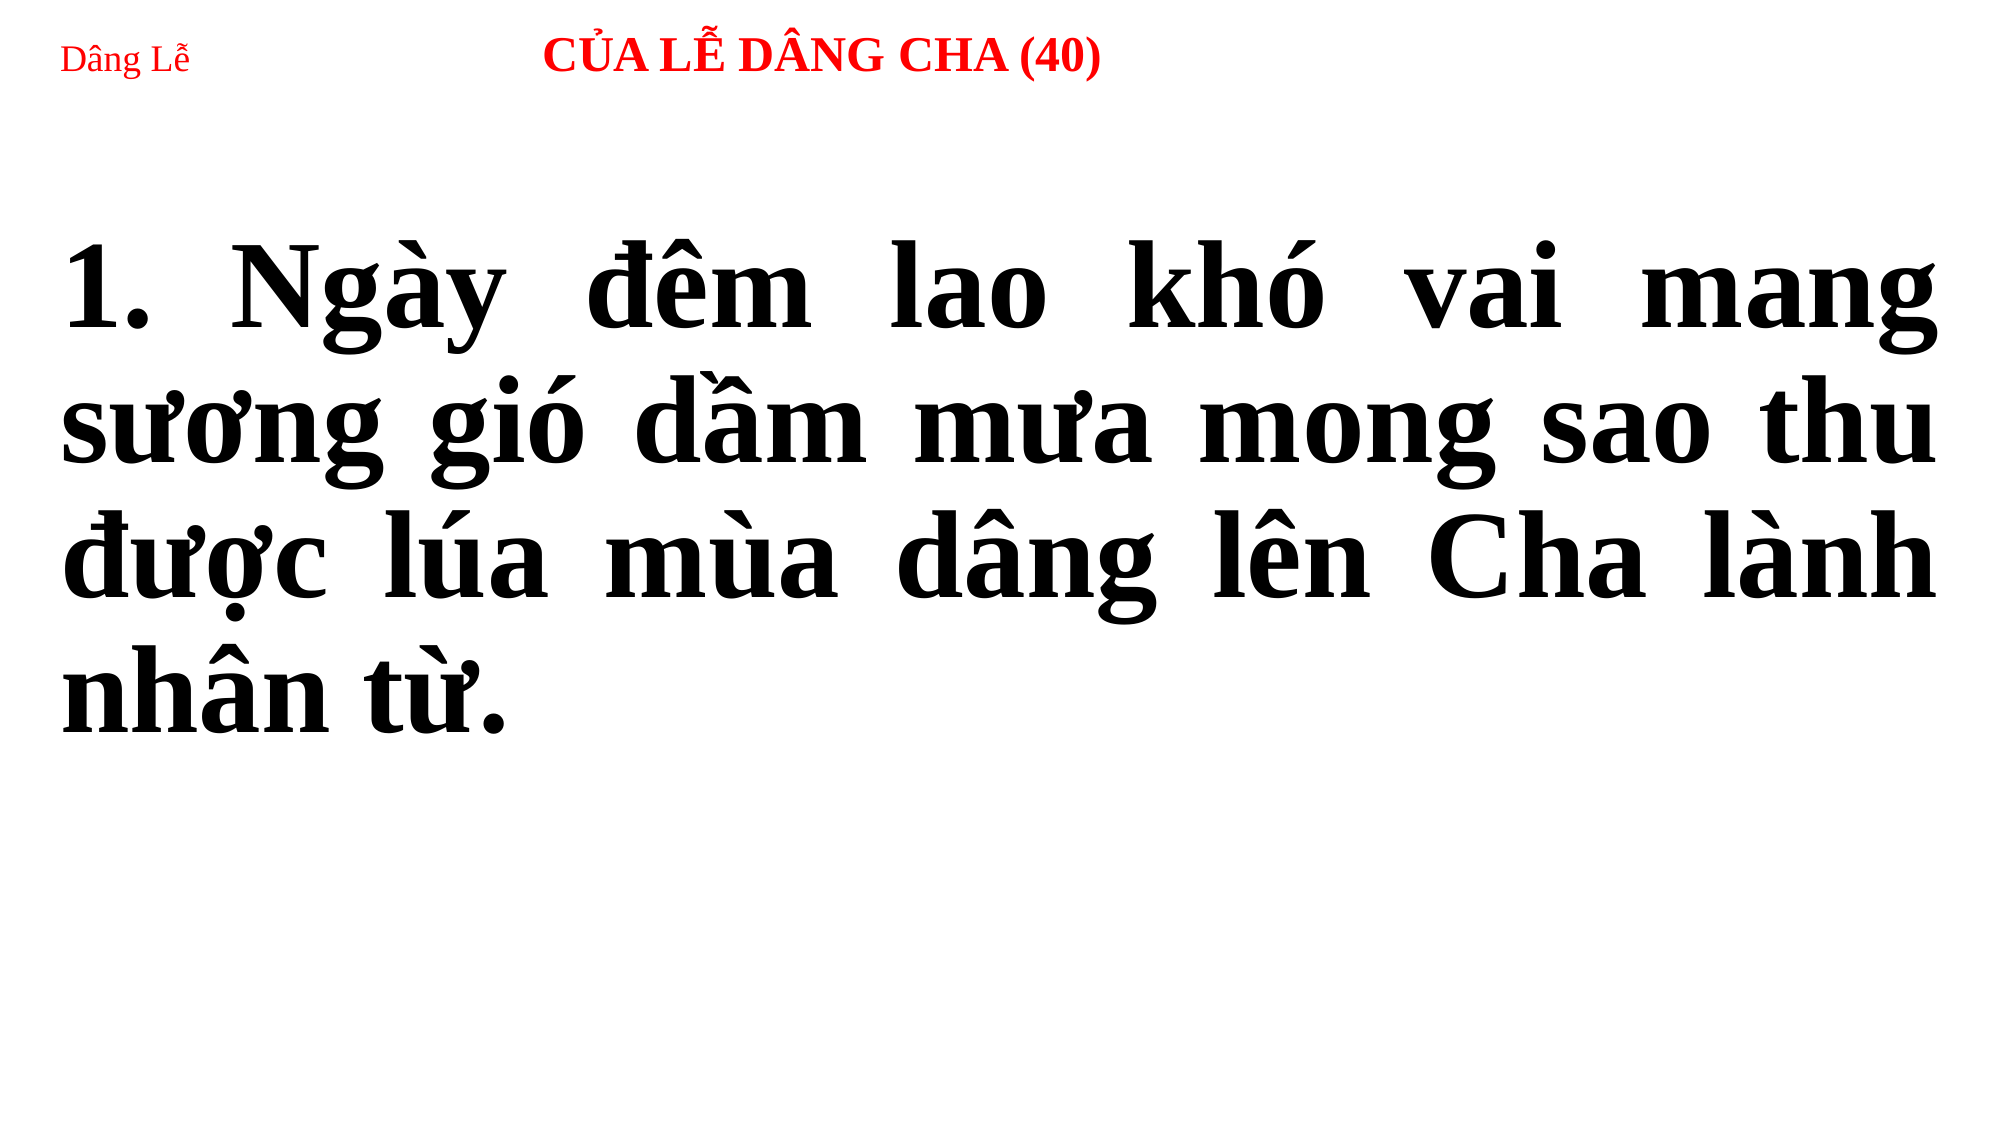

# Dâng Lễ                                     CỦA LỄ DÂNG CHA (40)
1. Ngày đêm lao khó vai mang sương gió dầm mưa mong sao thu được lúa mùa dâng lên Cha lành nhân từ.